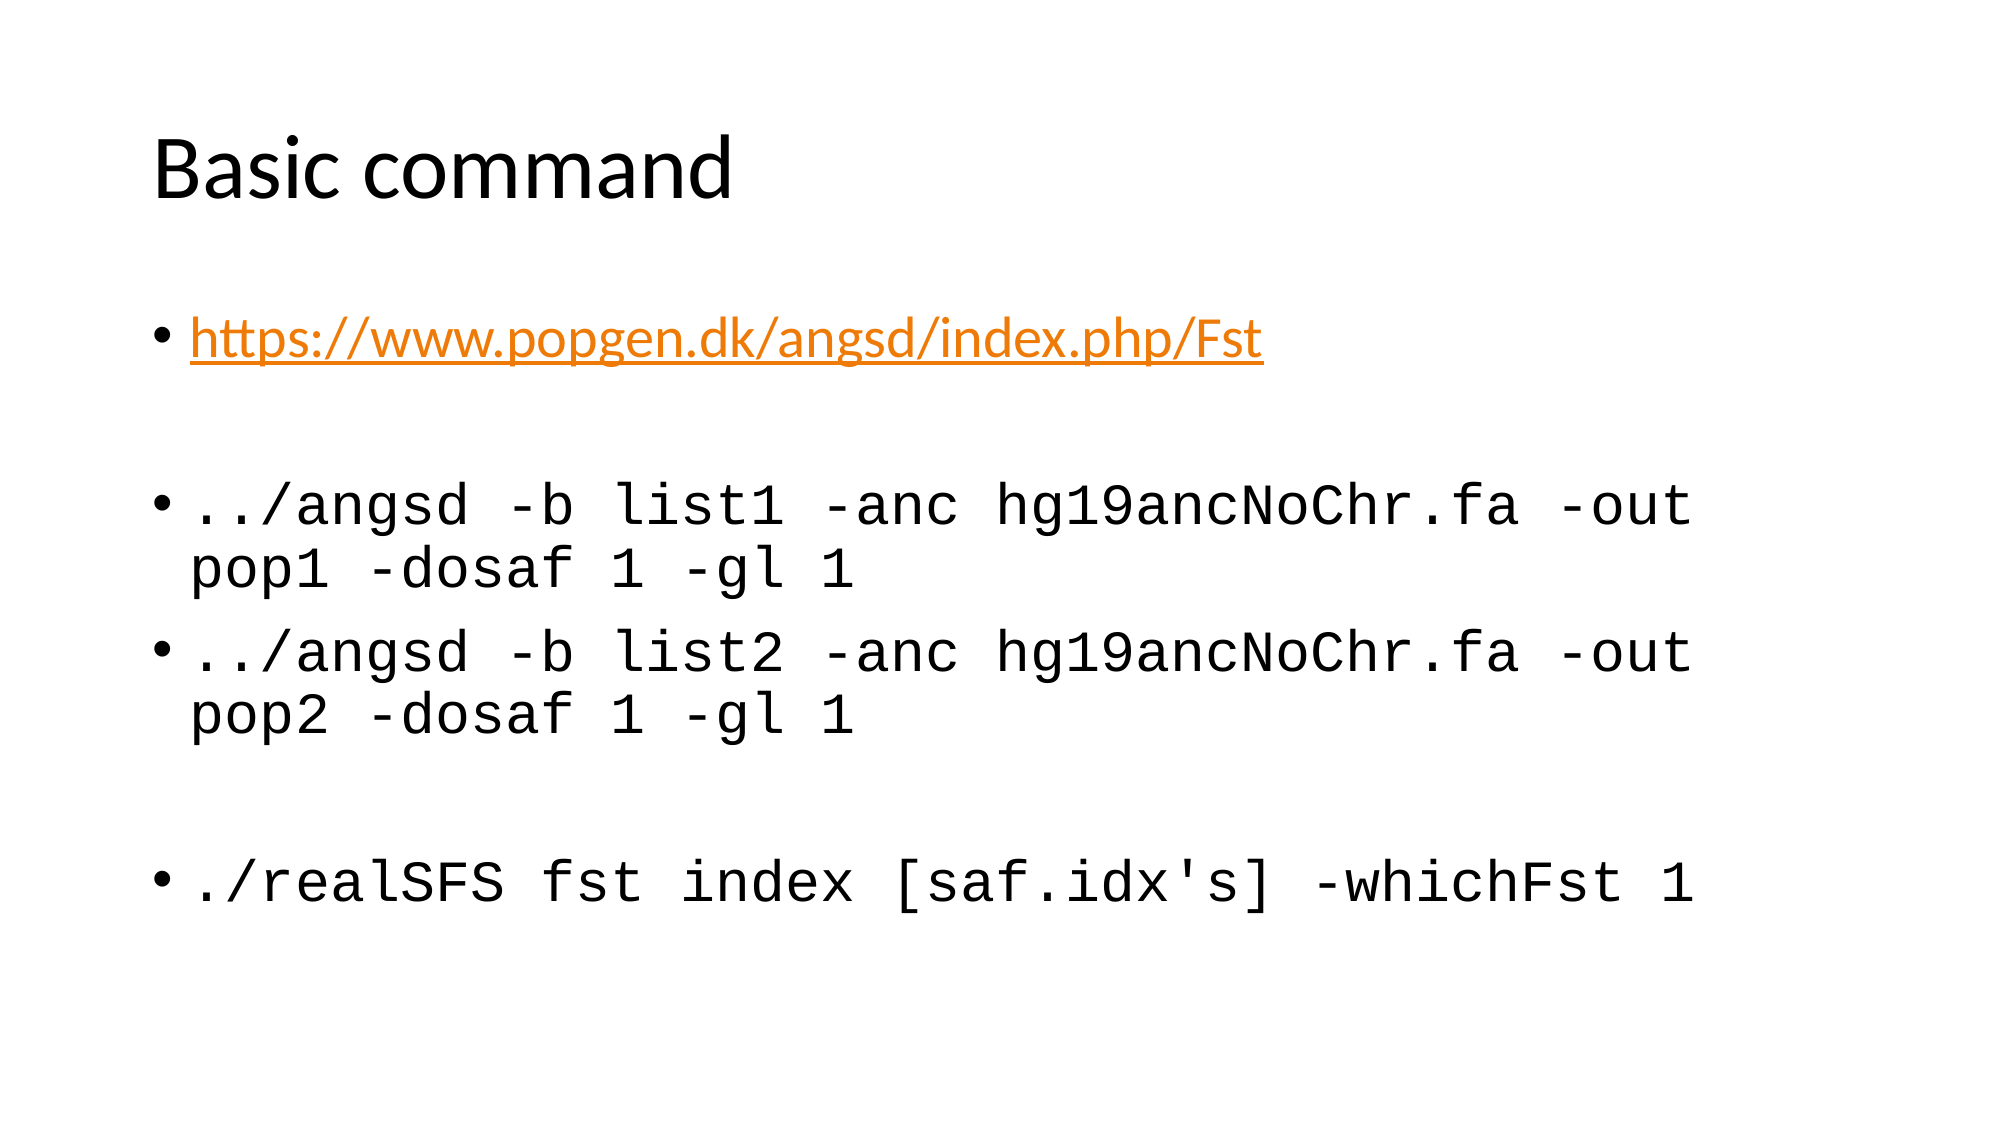

# Basic command
https://www.popgen.dk/angsd/index.php/Fst

../angsd -b list1 -anc hg19ancNoChr.fa -out pop1 -dosaf 1 -gl 1
../angsd -b list2 -anc hg19ancNoChr.fa -out pop2 -dosaf 1 -gl 1

./realSFS fst index [saf.idx's] -whichFst 1